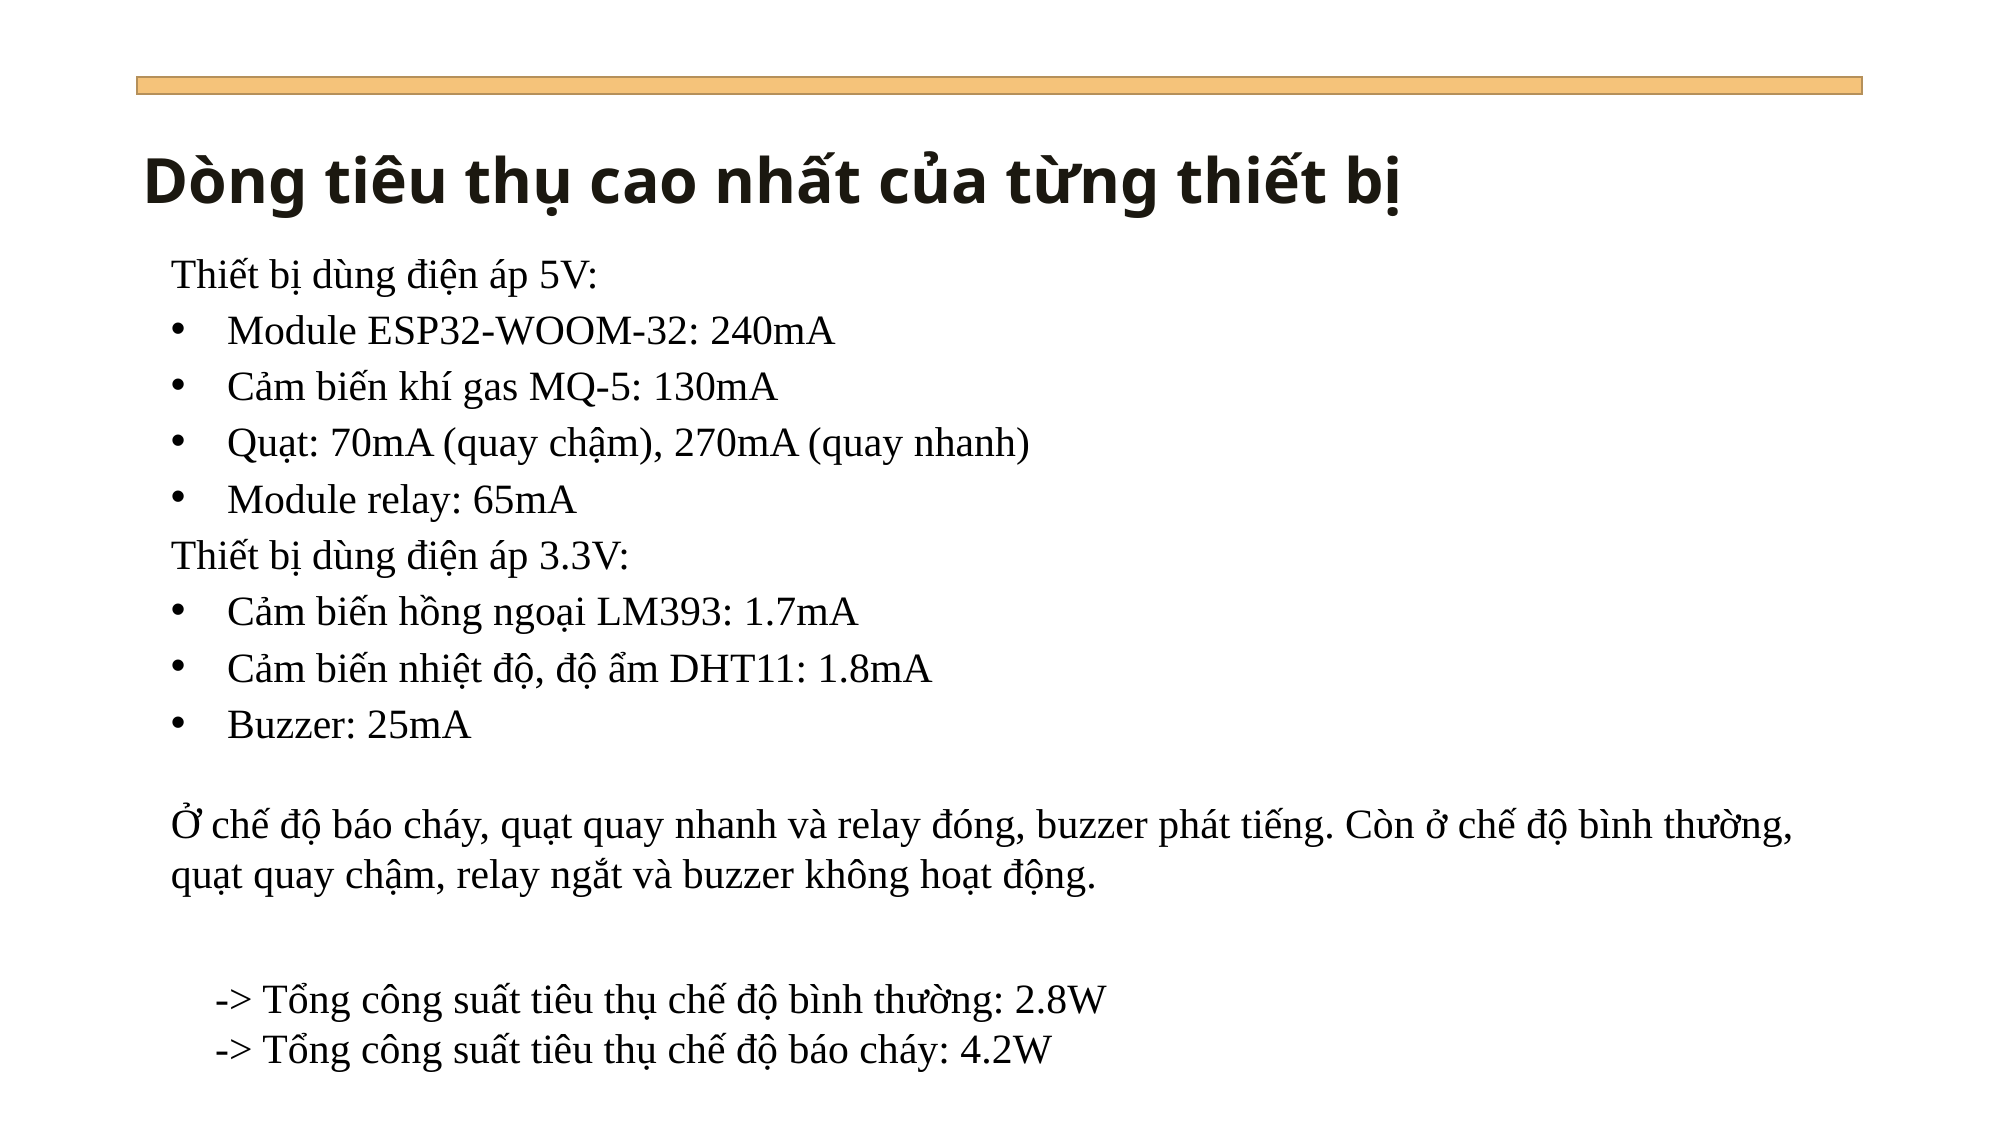

Dòng tiêu thụ cao nhất của từng thiết bị
Thiết bị dùng điện áp 5V:
Module ESP32-WOOM-32: 240mA
Cảm biến khí gas MQ-5: 130mA
Quạt: 70mA (quay chậm), 270mA (quay nhanh)
Module relay: 65mA
Thiết bị dùng điện áp 3.3V:
Cảm biến hồng ngoại LM393: 1.7mA
Cảm biến nhiệt độ, độ ẩm DHT11: 1.8mA
Buzzer: 25mA

Ở chế độ báo cháy, quạt quay nhanh và relay đóng, buzzer phát tiếng. Còn ở chế độ bình thường, quạt quay chậm, relay ngắt và buzzer không hoạt động.

-> Tổng công suất tiêu thụ chế độ bình thường: 2.8W
-> Tổng công suất tiêu thụ chế độ báo cháy: 4.2W